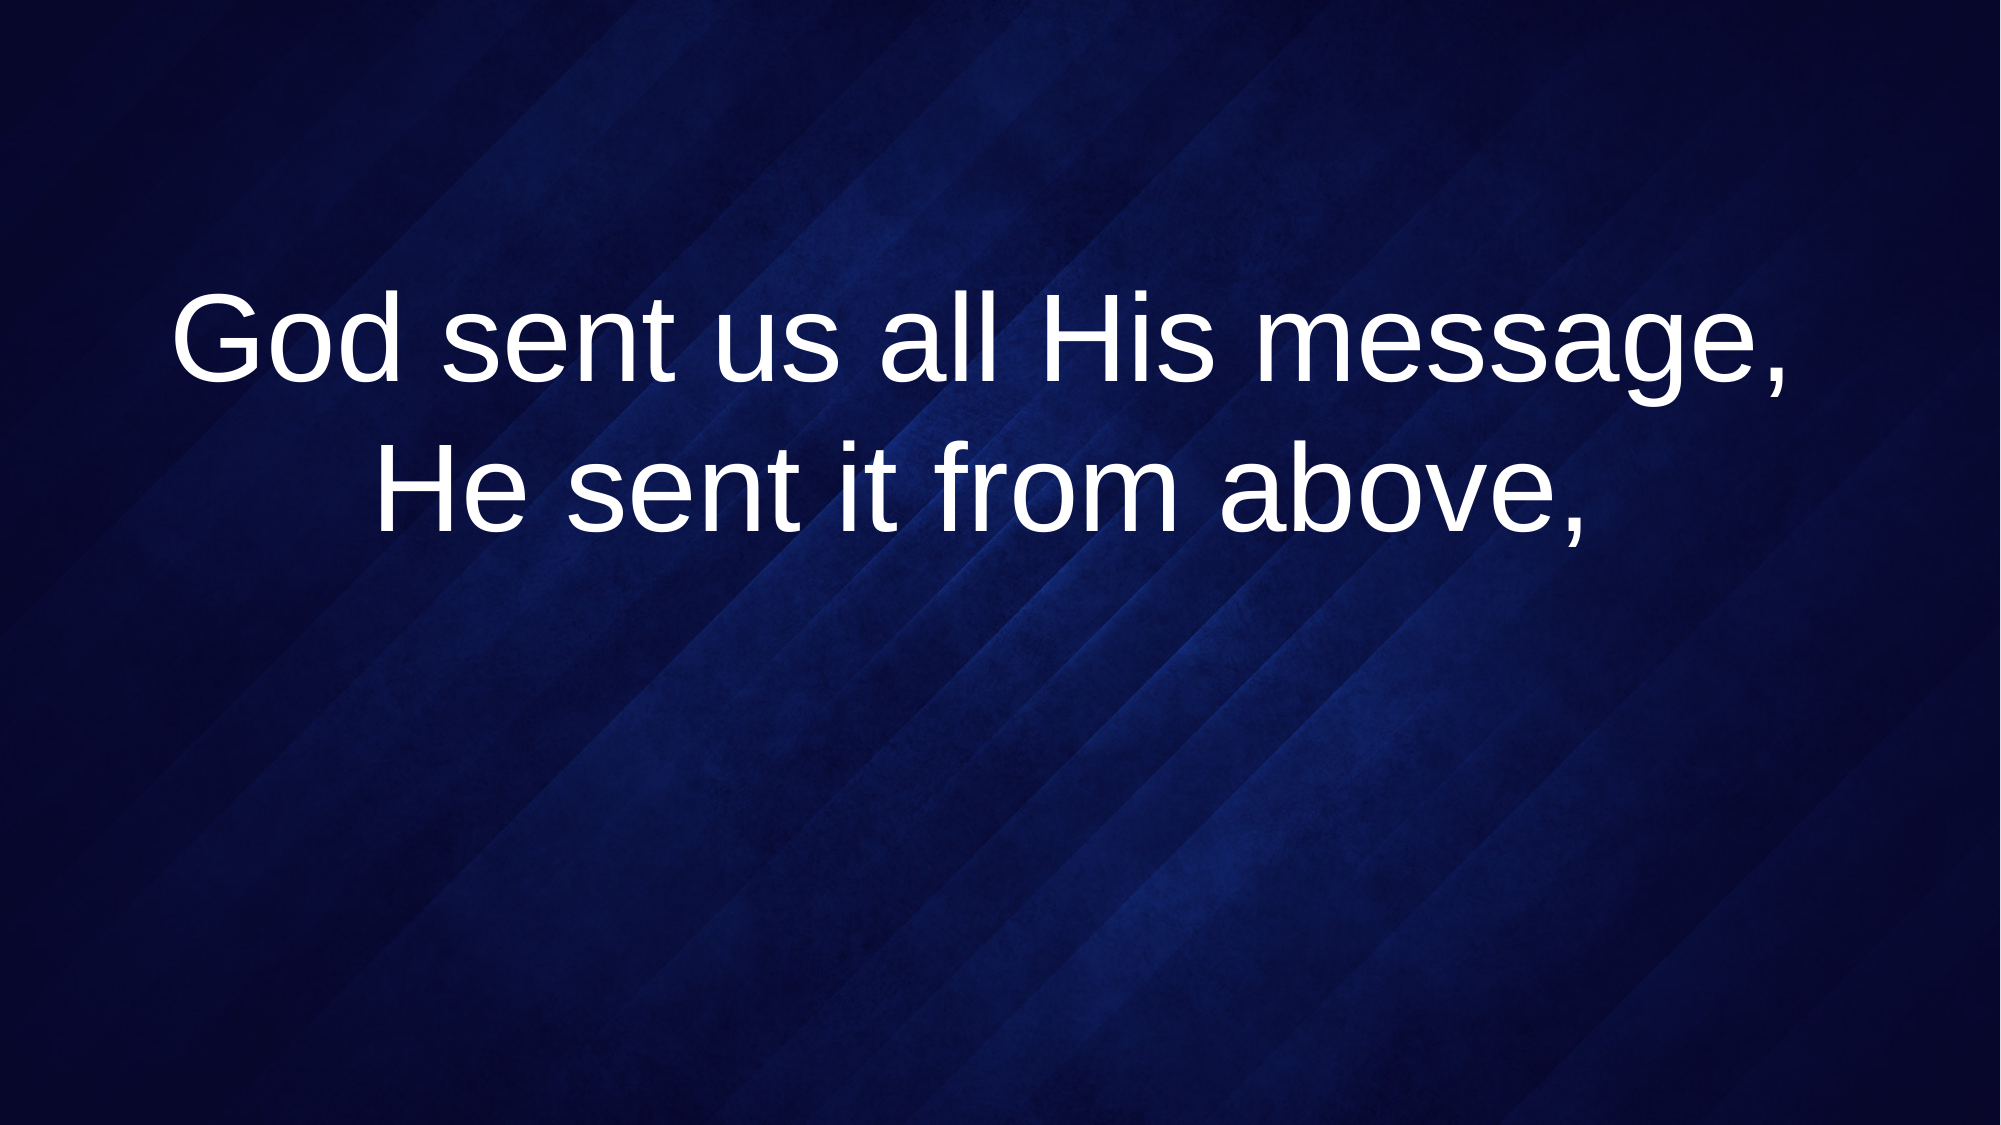

# God sent us all His message, He sent it from above,